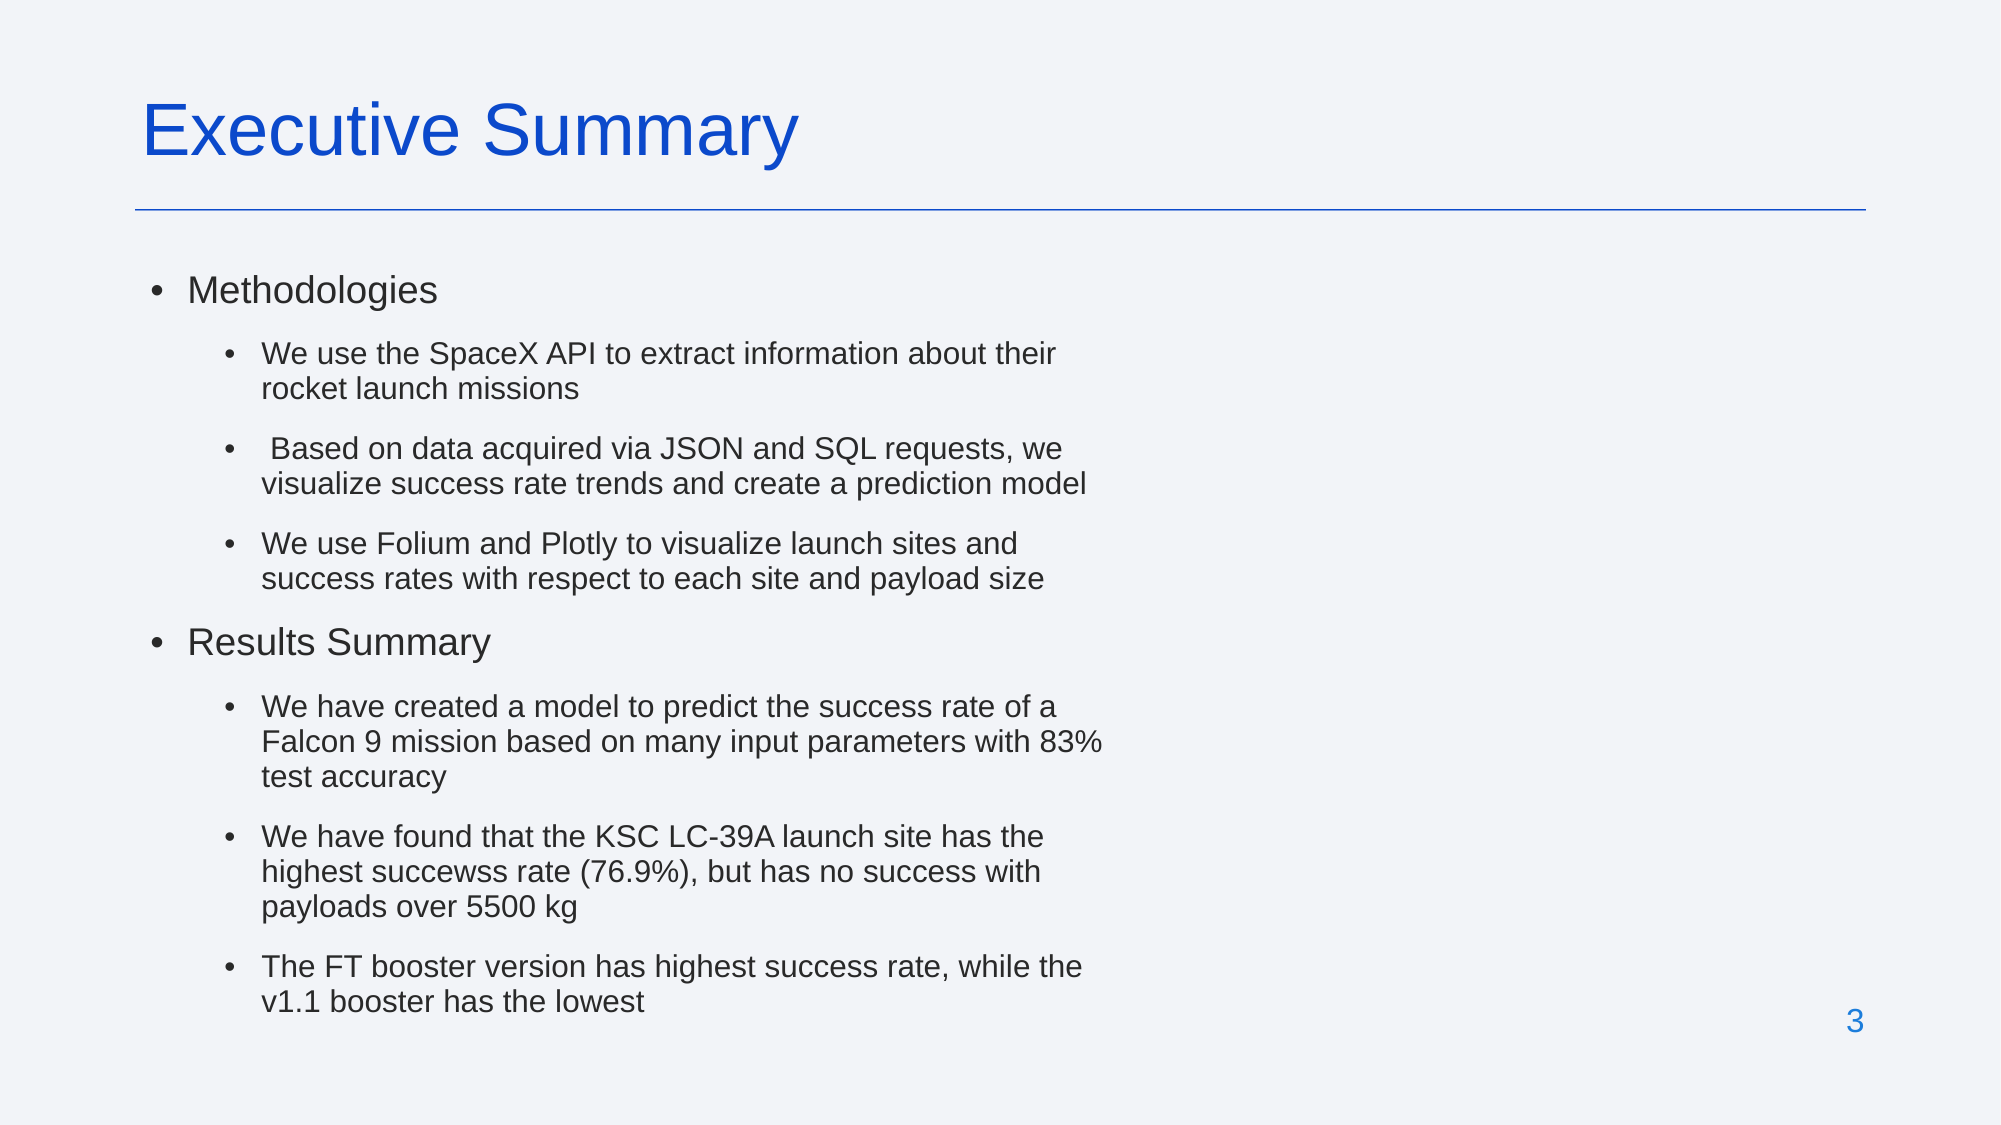

Executive Summary
Methodologies
We use the SpaceX API to extract information about their rocket launch missions
 Based on data acquired via JSON and SQL requests, we visualize success rate trends and create a prediction model
We use Folium and Plotly to visualize launch sites and success rates with respect to each site and payload size
Results Summary
We have created a model to predict the success rate of a Falcon 9 mission based on many input parameters with 83% test accuracy
We have found that the KSC LC-39A launch site has the highest succewss rate (76.9%), but has no success with payloads over 5500 kg
The FT booster version has highest success rate, while the v1.1 booster has the lowest

3